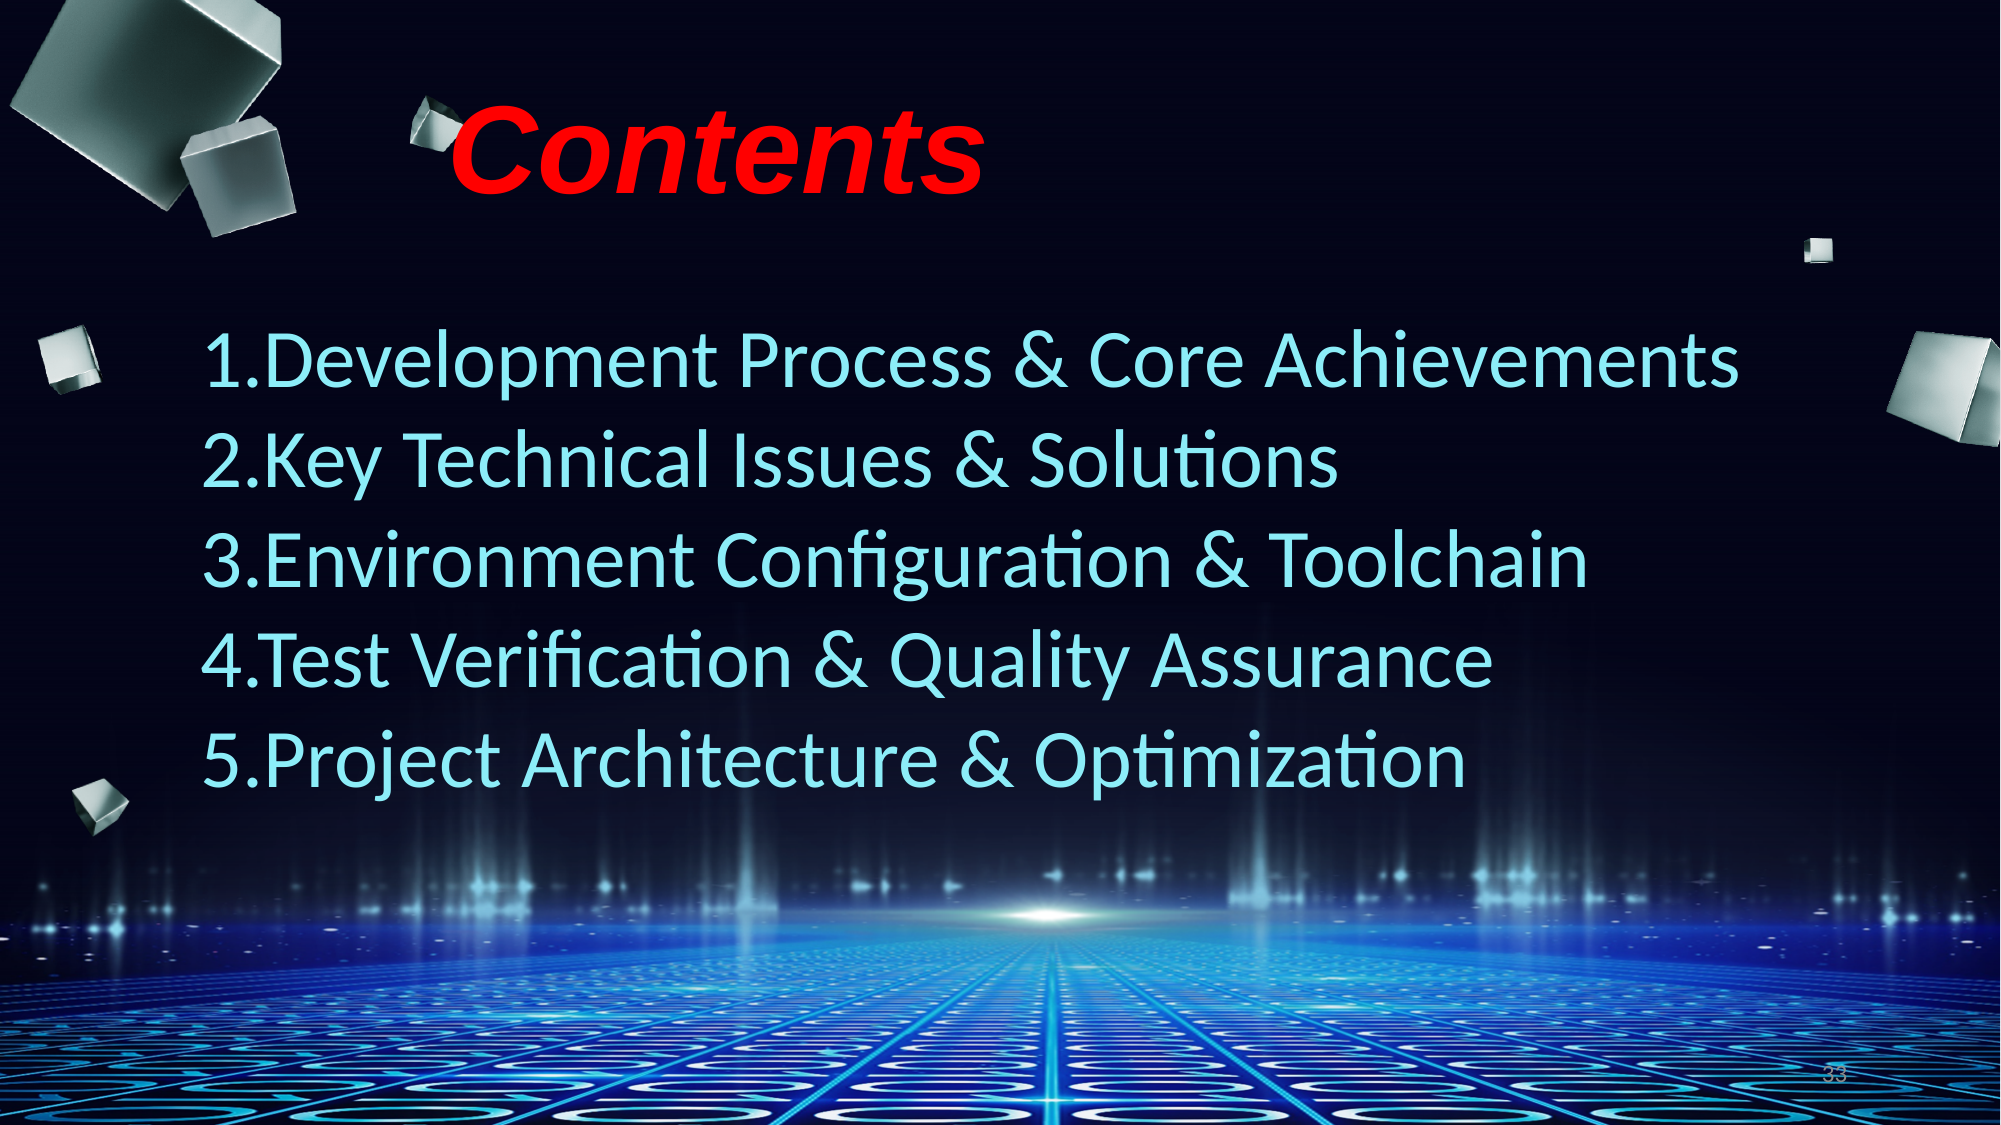

Contents
1.Development Process & Core Achievements
2.Key Technical Issues & Solutions
3.Environment Configuration & Toolchain
4.Test Verification & Quality Assurance
5.Project Architecture & Optimization